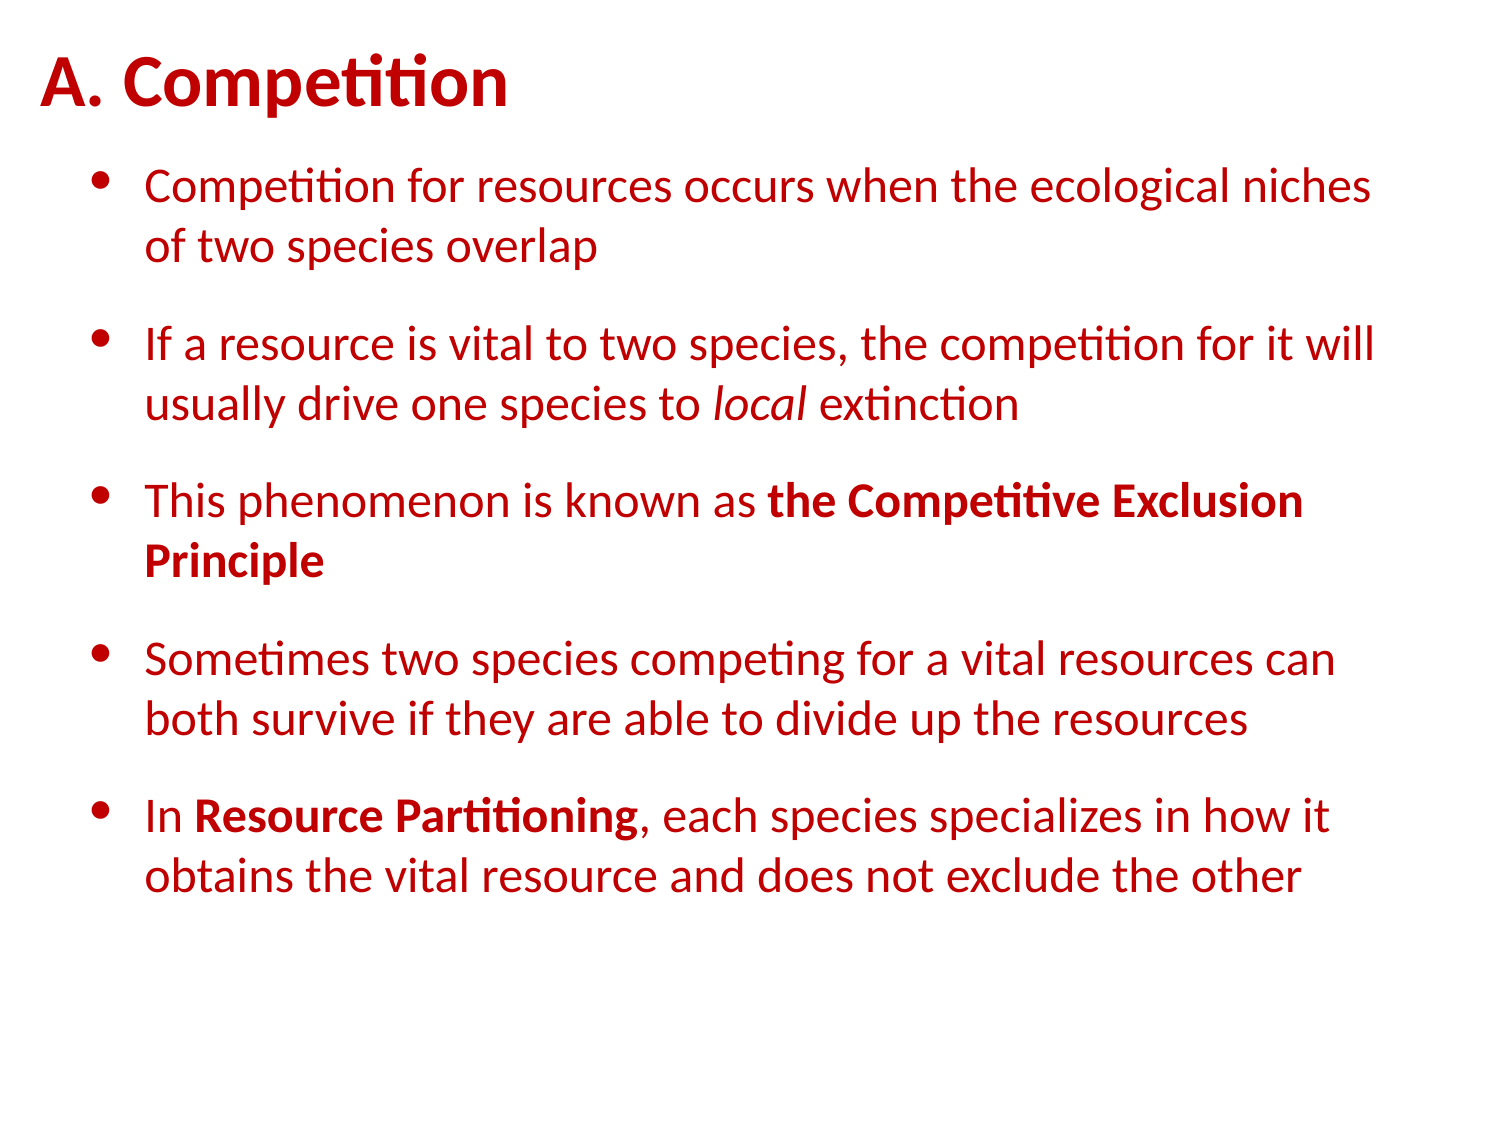

A. Competition

Competition for resources occurs when the ecological niches of two species overlap
If a resource is vital to two species, the competition for it will usually drive one species to local extinction
This phenomenon is known as the Competitive Exclusion Principle
Sometimes two species competing for a vital resources can both survive if they are able to divide up the resources
In Resource Partitioning, each species specializes in how it obtains the vital resource and does not exclude the other